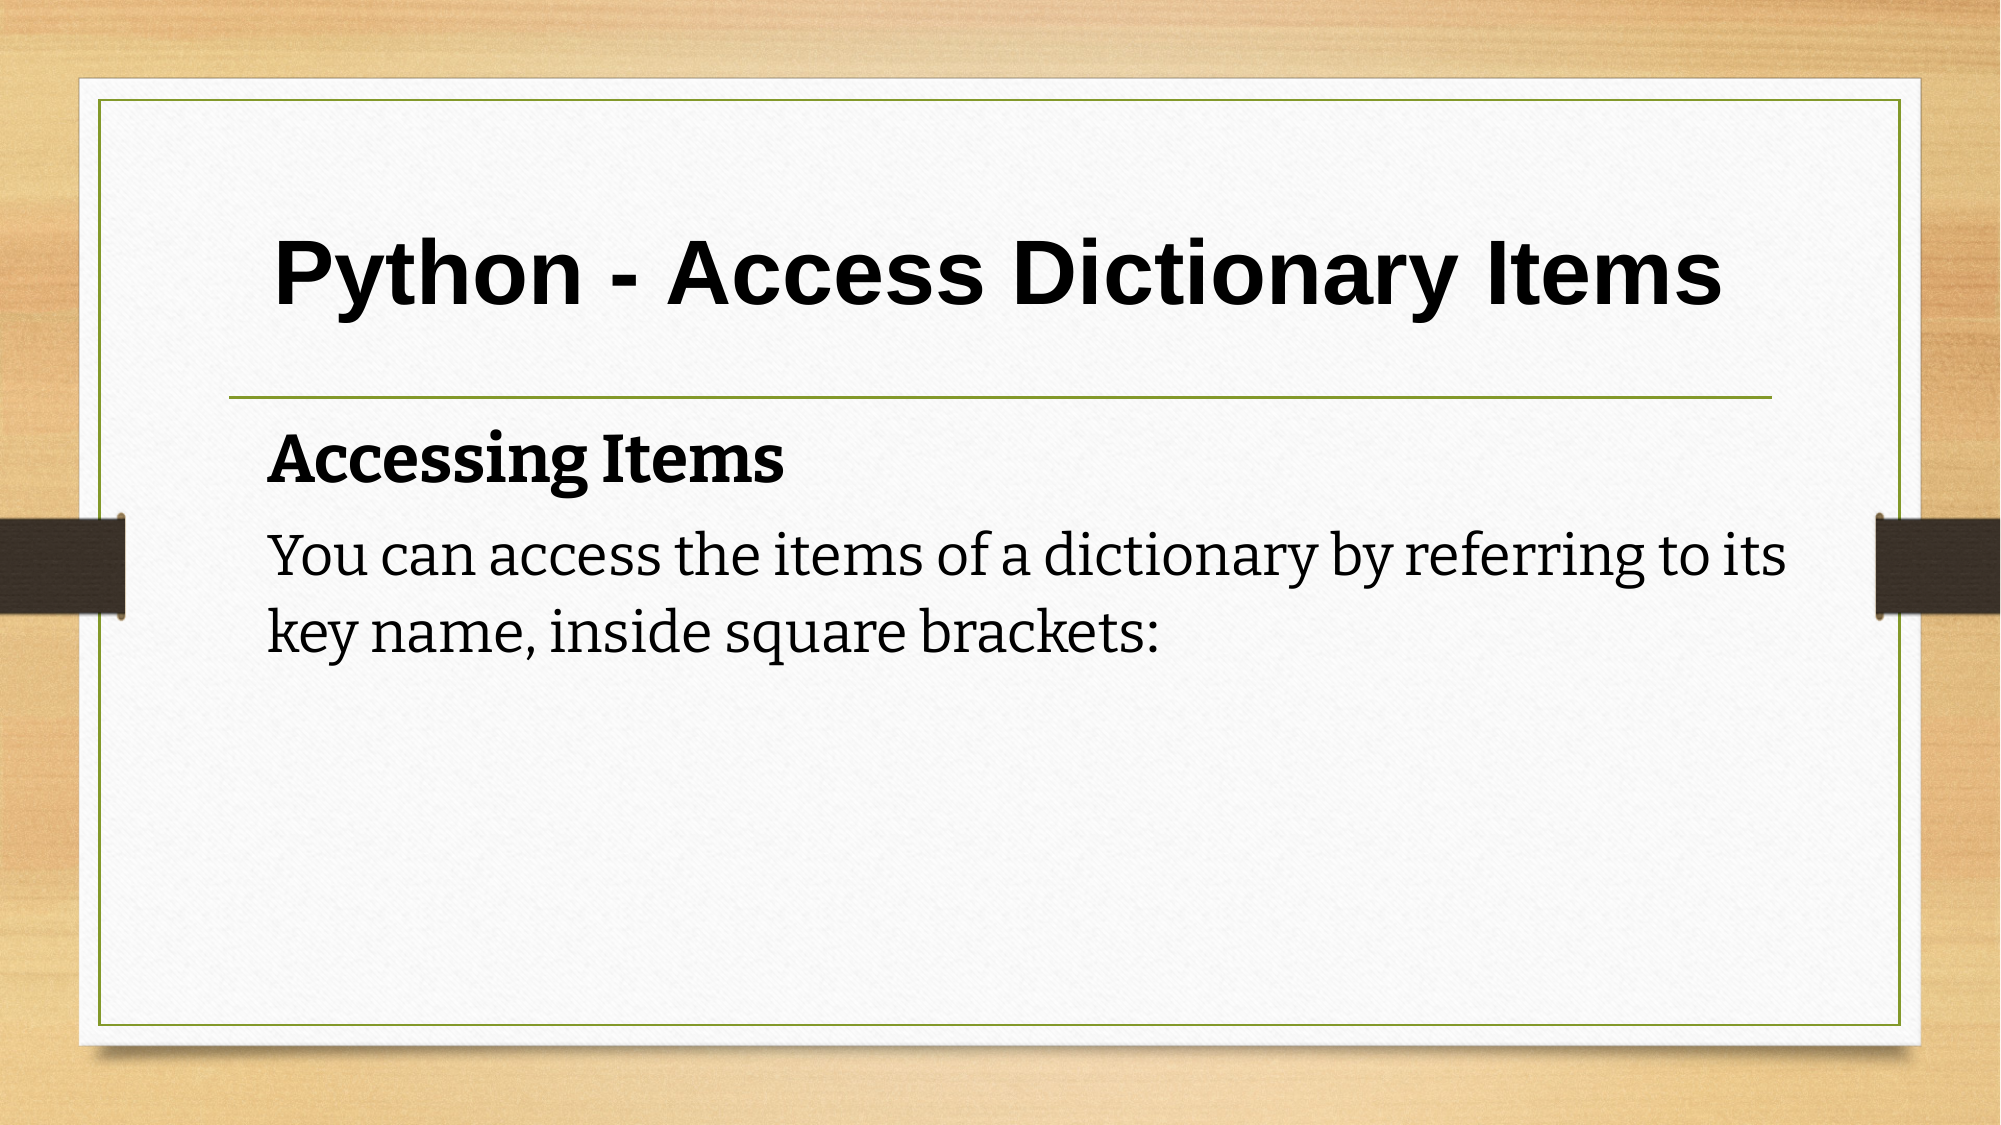

# Python - Access Dictionary Items
Accessing Items
You can access the items of a dictionary by referring to its key name, inside square brackets: